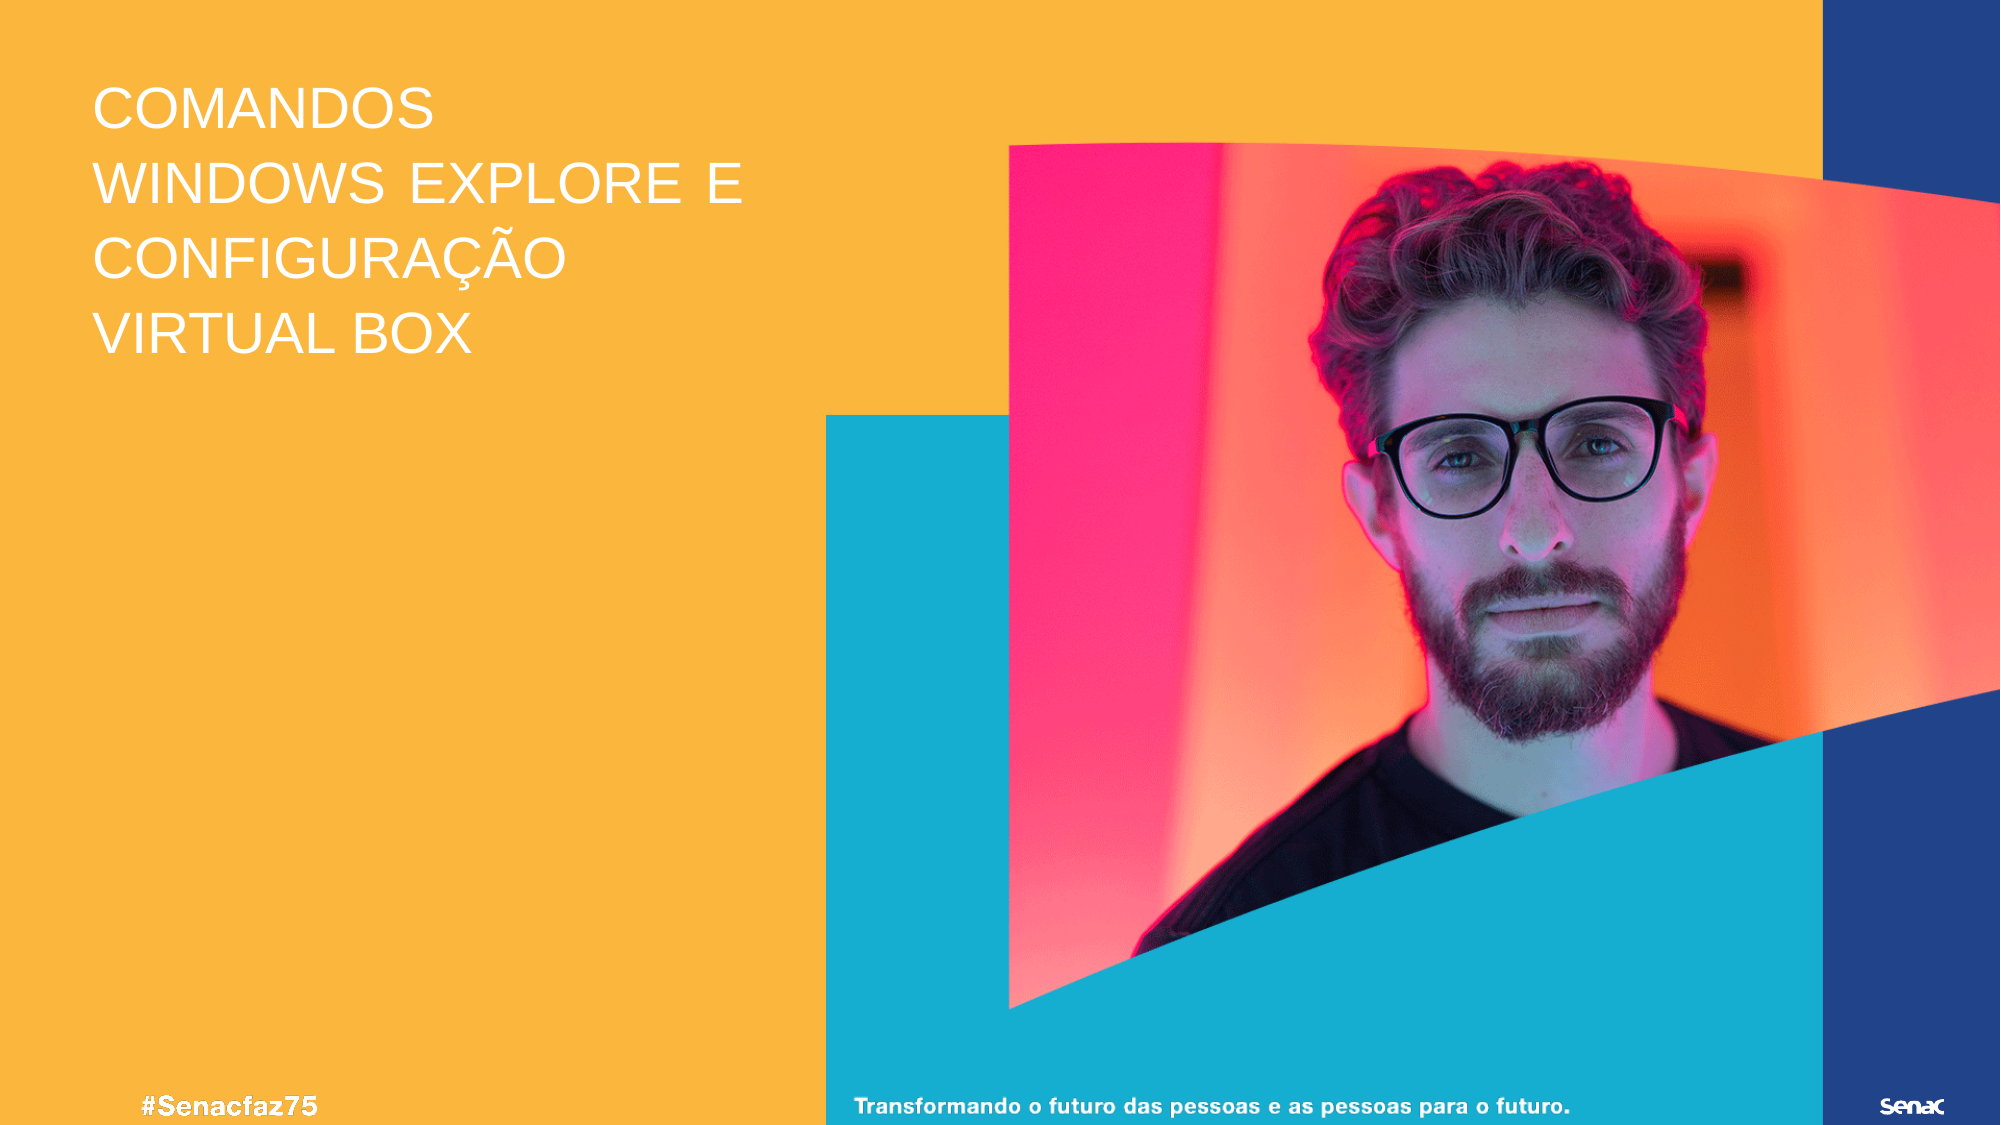

COMANDOS WINDOWS EXPLORE E CONFIGURAÇÃO VIRTUAL BOX